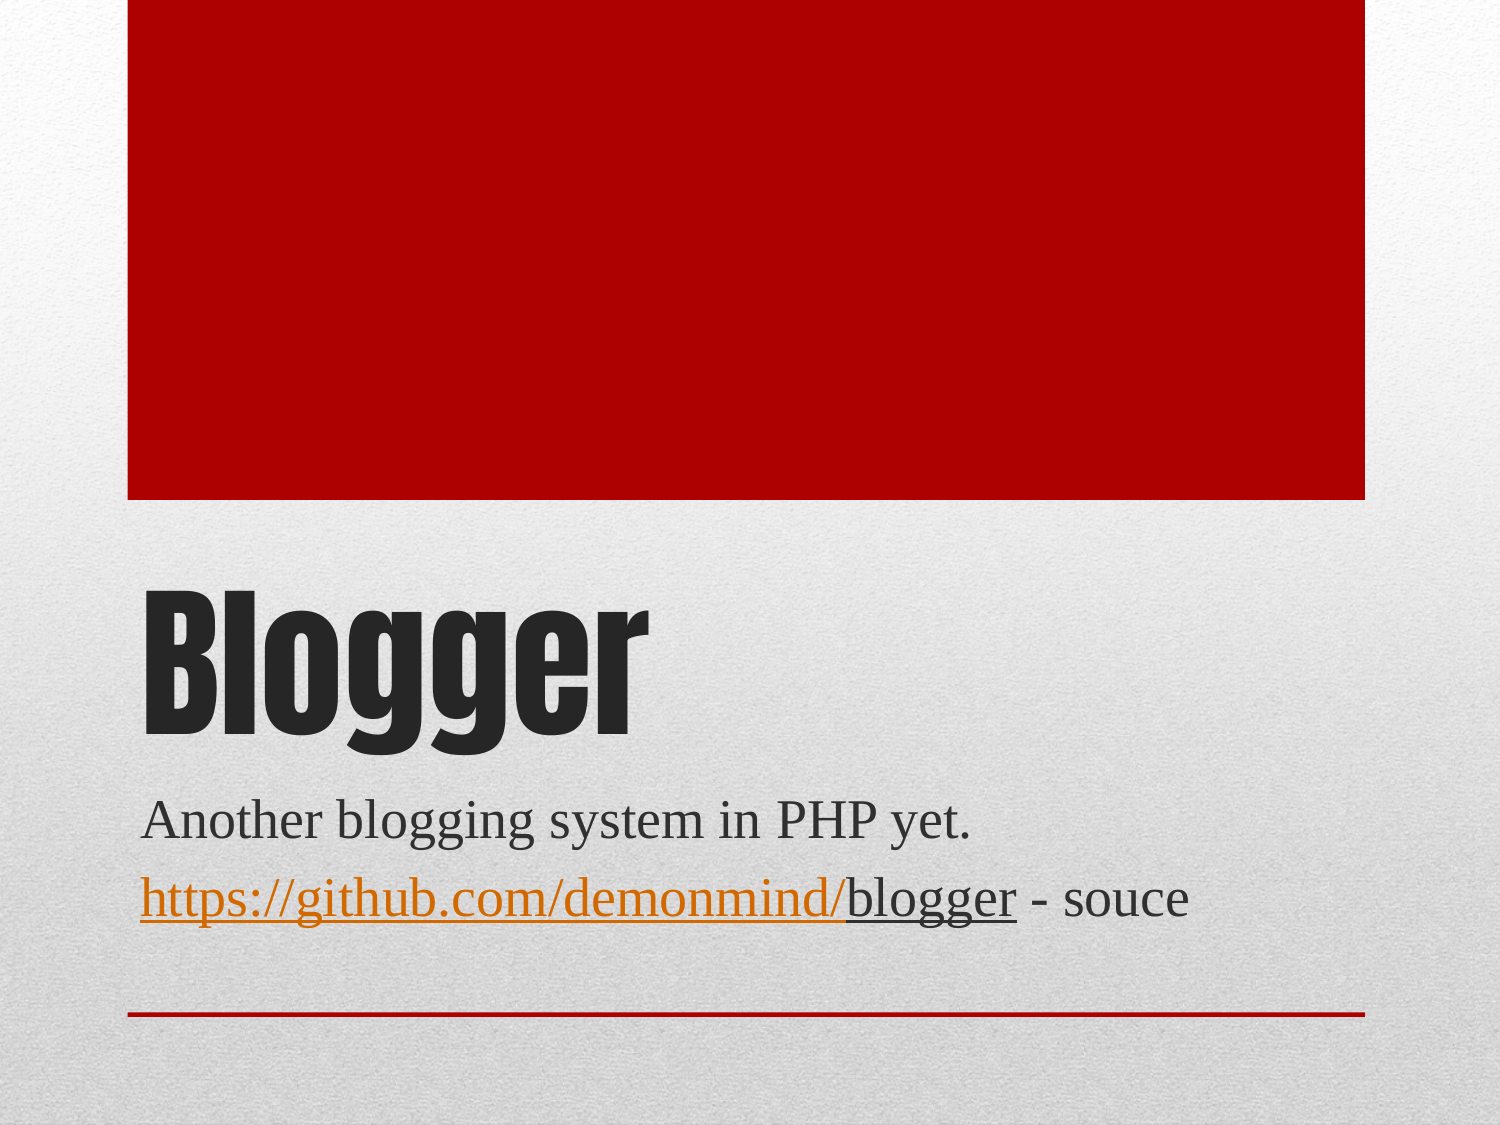

# Blogger
Another blogging system in PHP yet.
https://github.com/demonmind/blogger - souce